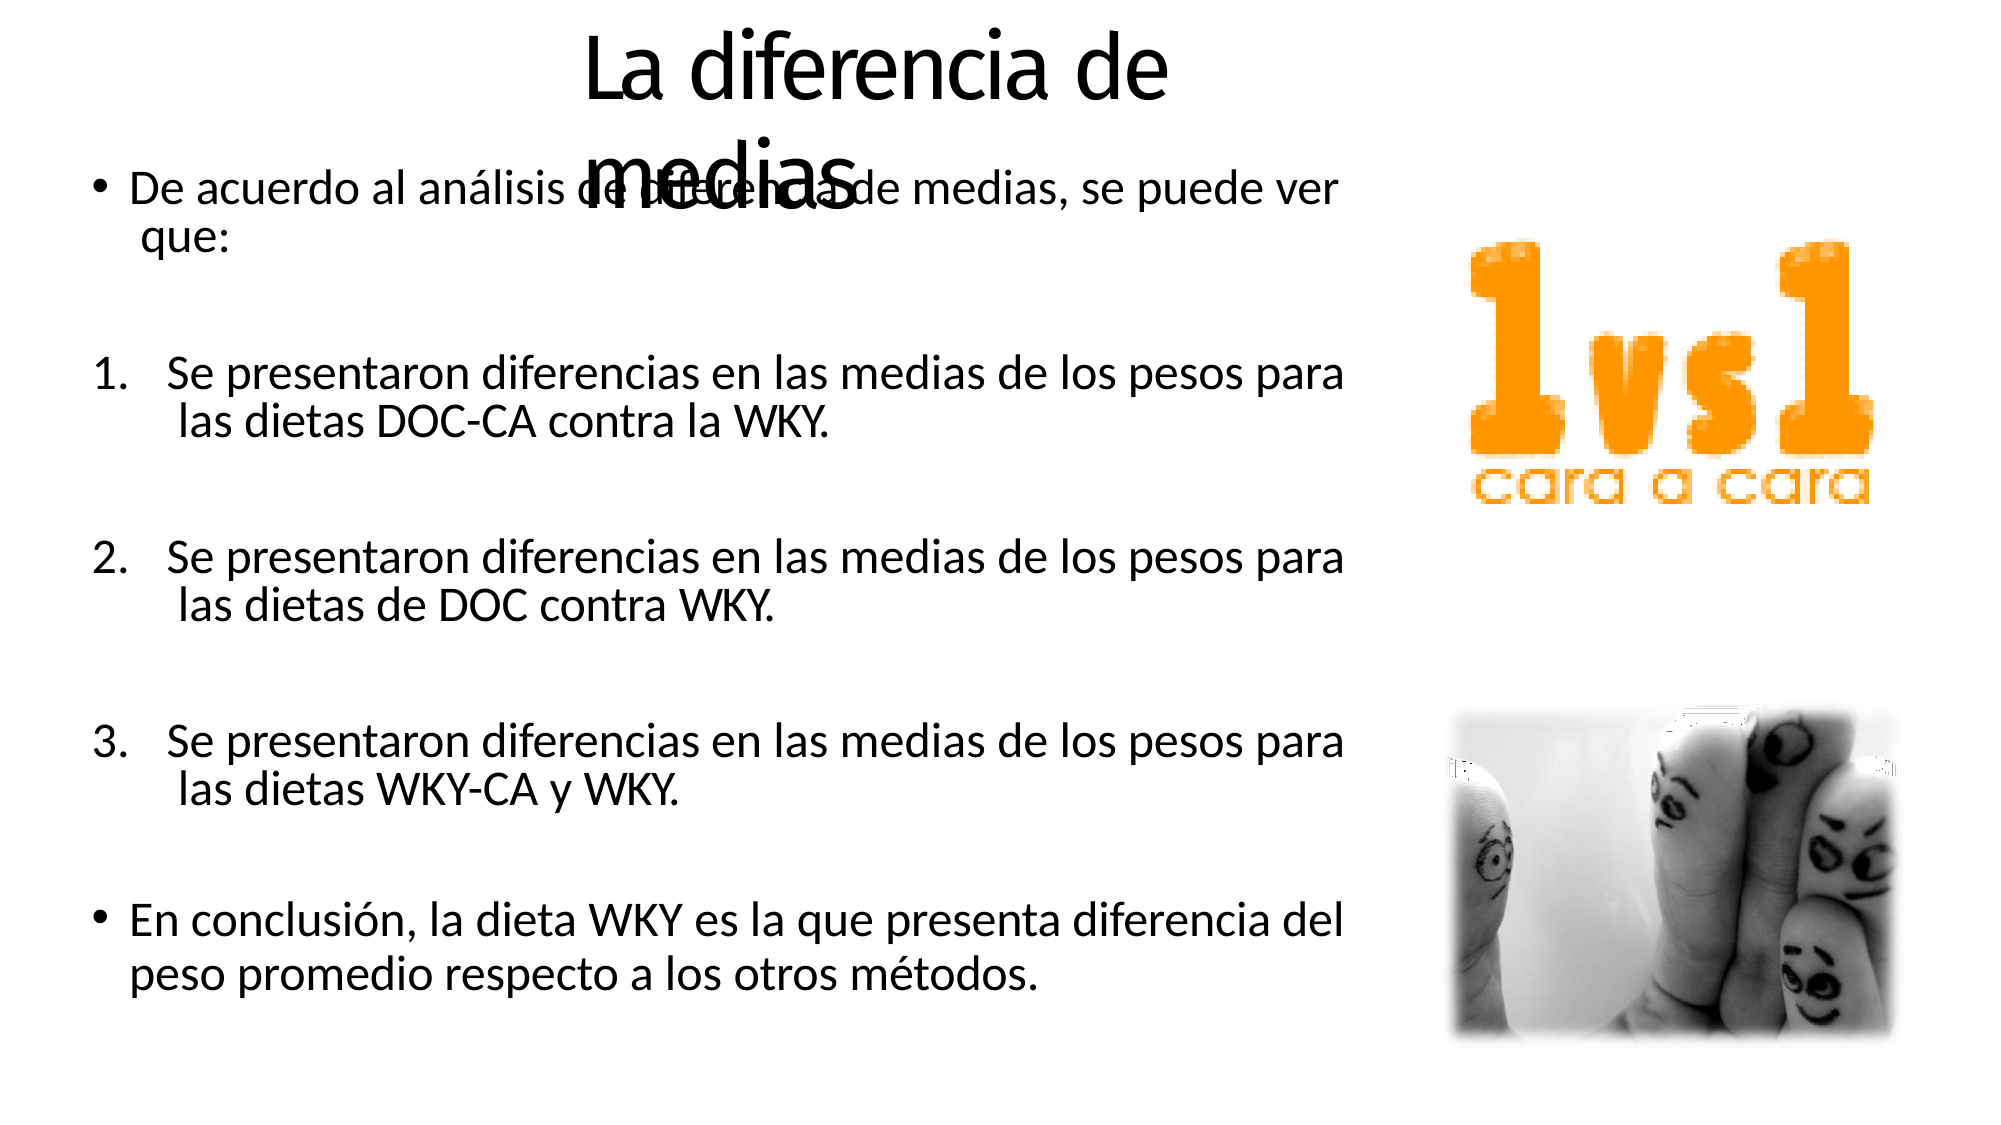

# La diferencia de medias
De acuerdo al análisis de diferencia de medias, se puede ver  que:

Se presentaron diferencias en las medias de los pesos para  las dietas DOC-CA contra la WKY.

Se presentaron diferencias en las medias de los pesos para  las dietas de DOC contra WKY.

Se presentaron diferencias en las medias de los pesos para  las dietas WKY-CA y WKY.

En conclusión, la dieta WKY es la que presenta diferencia del
peso promedio respecto a los otros métodos.